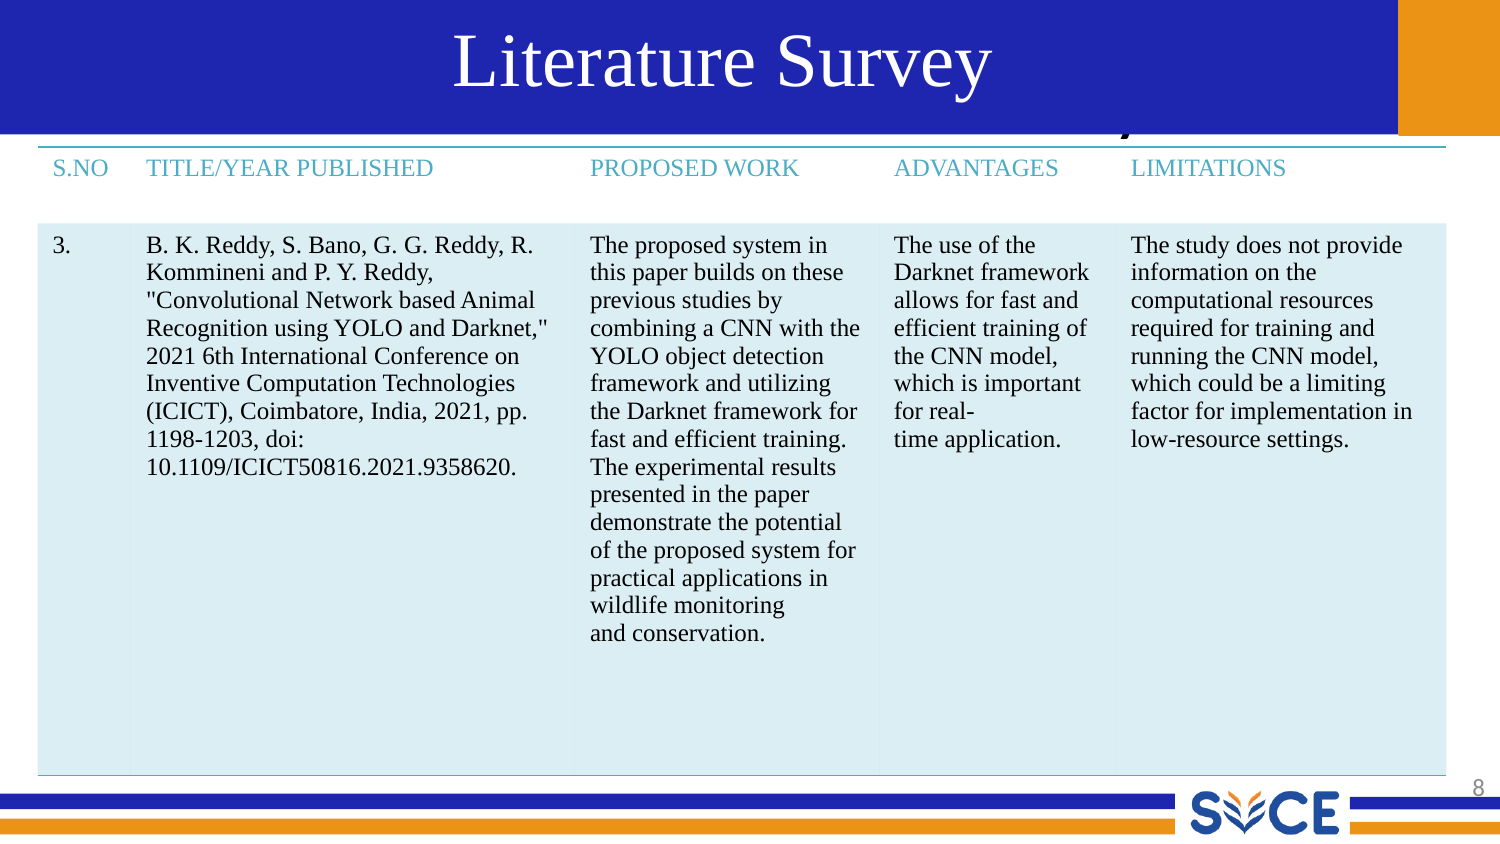

# Literature Survey
| S.NO | TITLE/YEAR PUBLISHED | PROPOSED WORK | ADVANTAGES | LIMITATIONS |
| --- | --- | --- | --- | --- |
| 3. | B. K. Reddy, S. Bano, G. G. Reddy, R. Kommineni and P. Y. Reddy, "Convolutional Network based Animal Recognition using YOLO and Darknet," 2021 6th International Conference on Inventive Computation Technologies (ICICT), Coimbatore, India, 2021, pp. 1198-1203, doi: 10.1109/ICICT50816.2021.9358620. | The proposed system in this paper builds on these previous studies by combining a CNN with the YOLO object detection framework and utilizing the Darknet framework for fast and efficient training. The experimental results presented in the paper demonstrate the potential of the proposed system for practical applications in wildlife monitoring and conservation. | The use of the Darknet framework allows for fast and efficient training of the CNN model, which is important for real-time application. | The study does not provide information on the computational resources required for training and running the CNN model, which could be a limiting factor for implementation in low-resource settings. |
8